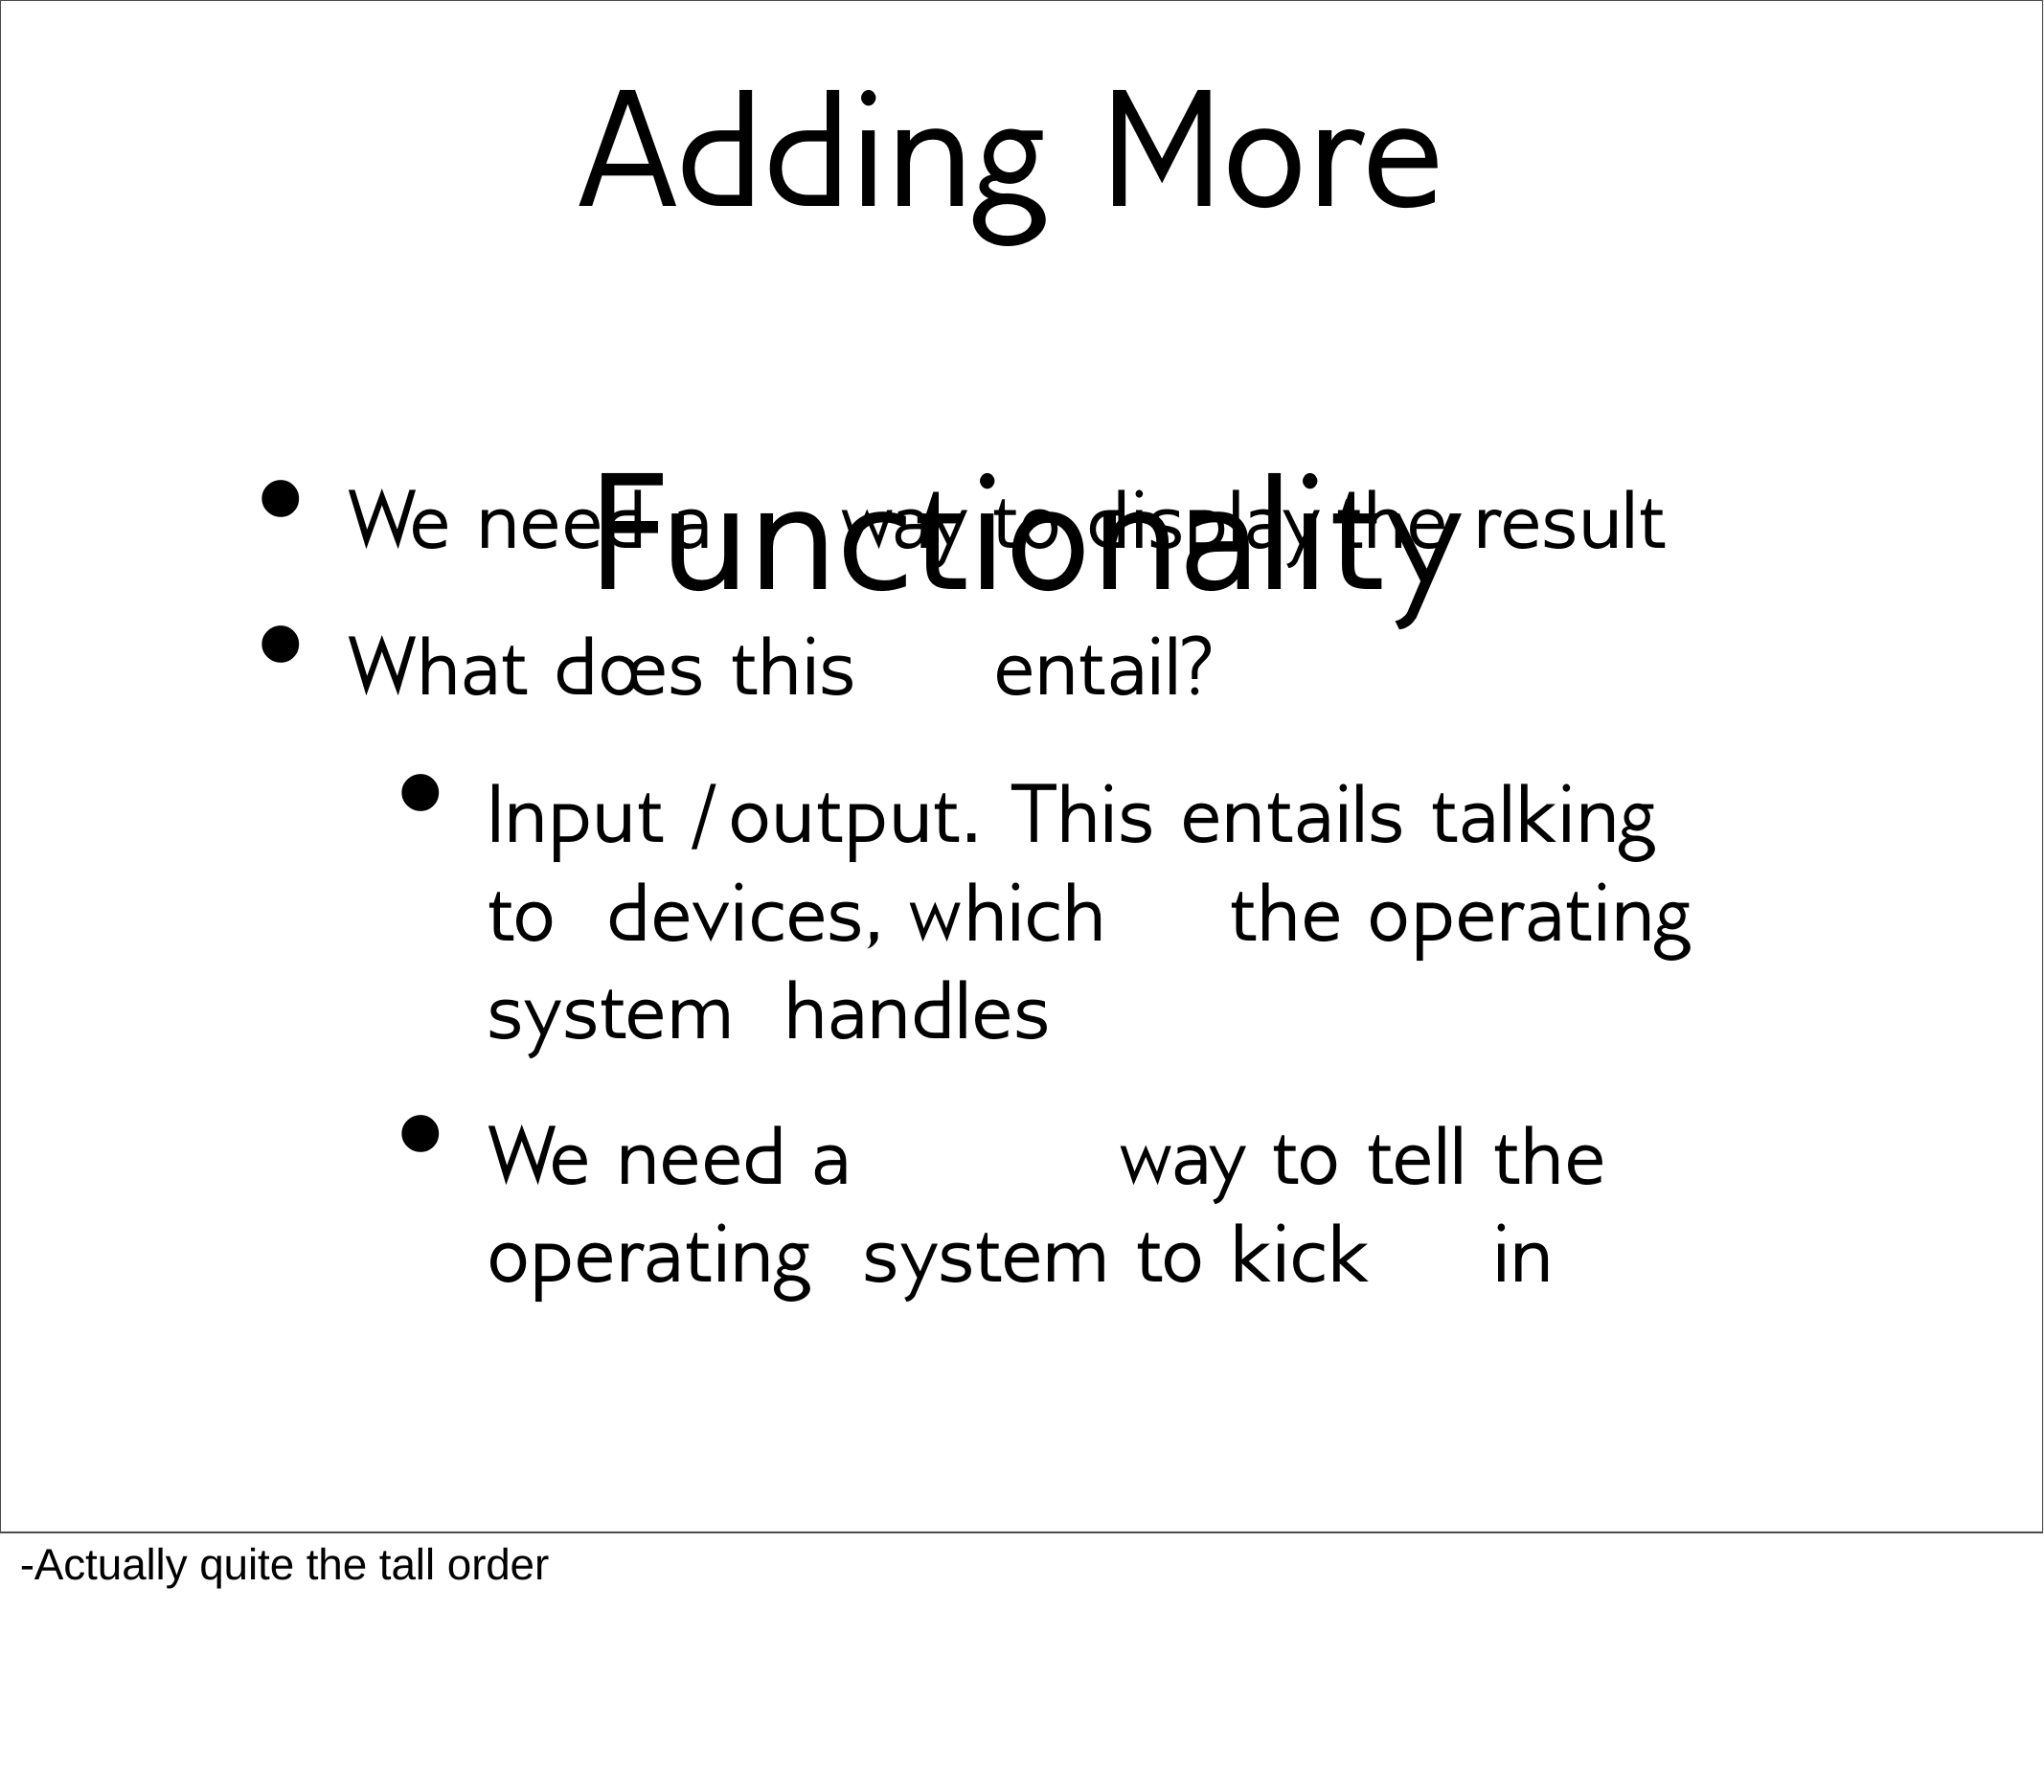

# Adding More  Functionality
We need a	way	to display	the result
What does this	entail?
Input /	output. This entails talking to  devices, which	the operating system  handles
We need a	way	to tell the operating  system to kick	in
-Actually quite the tall order